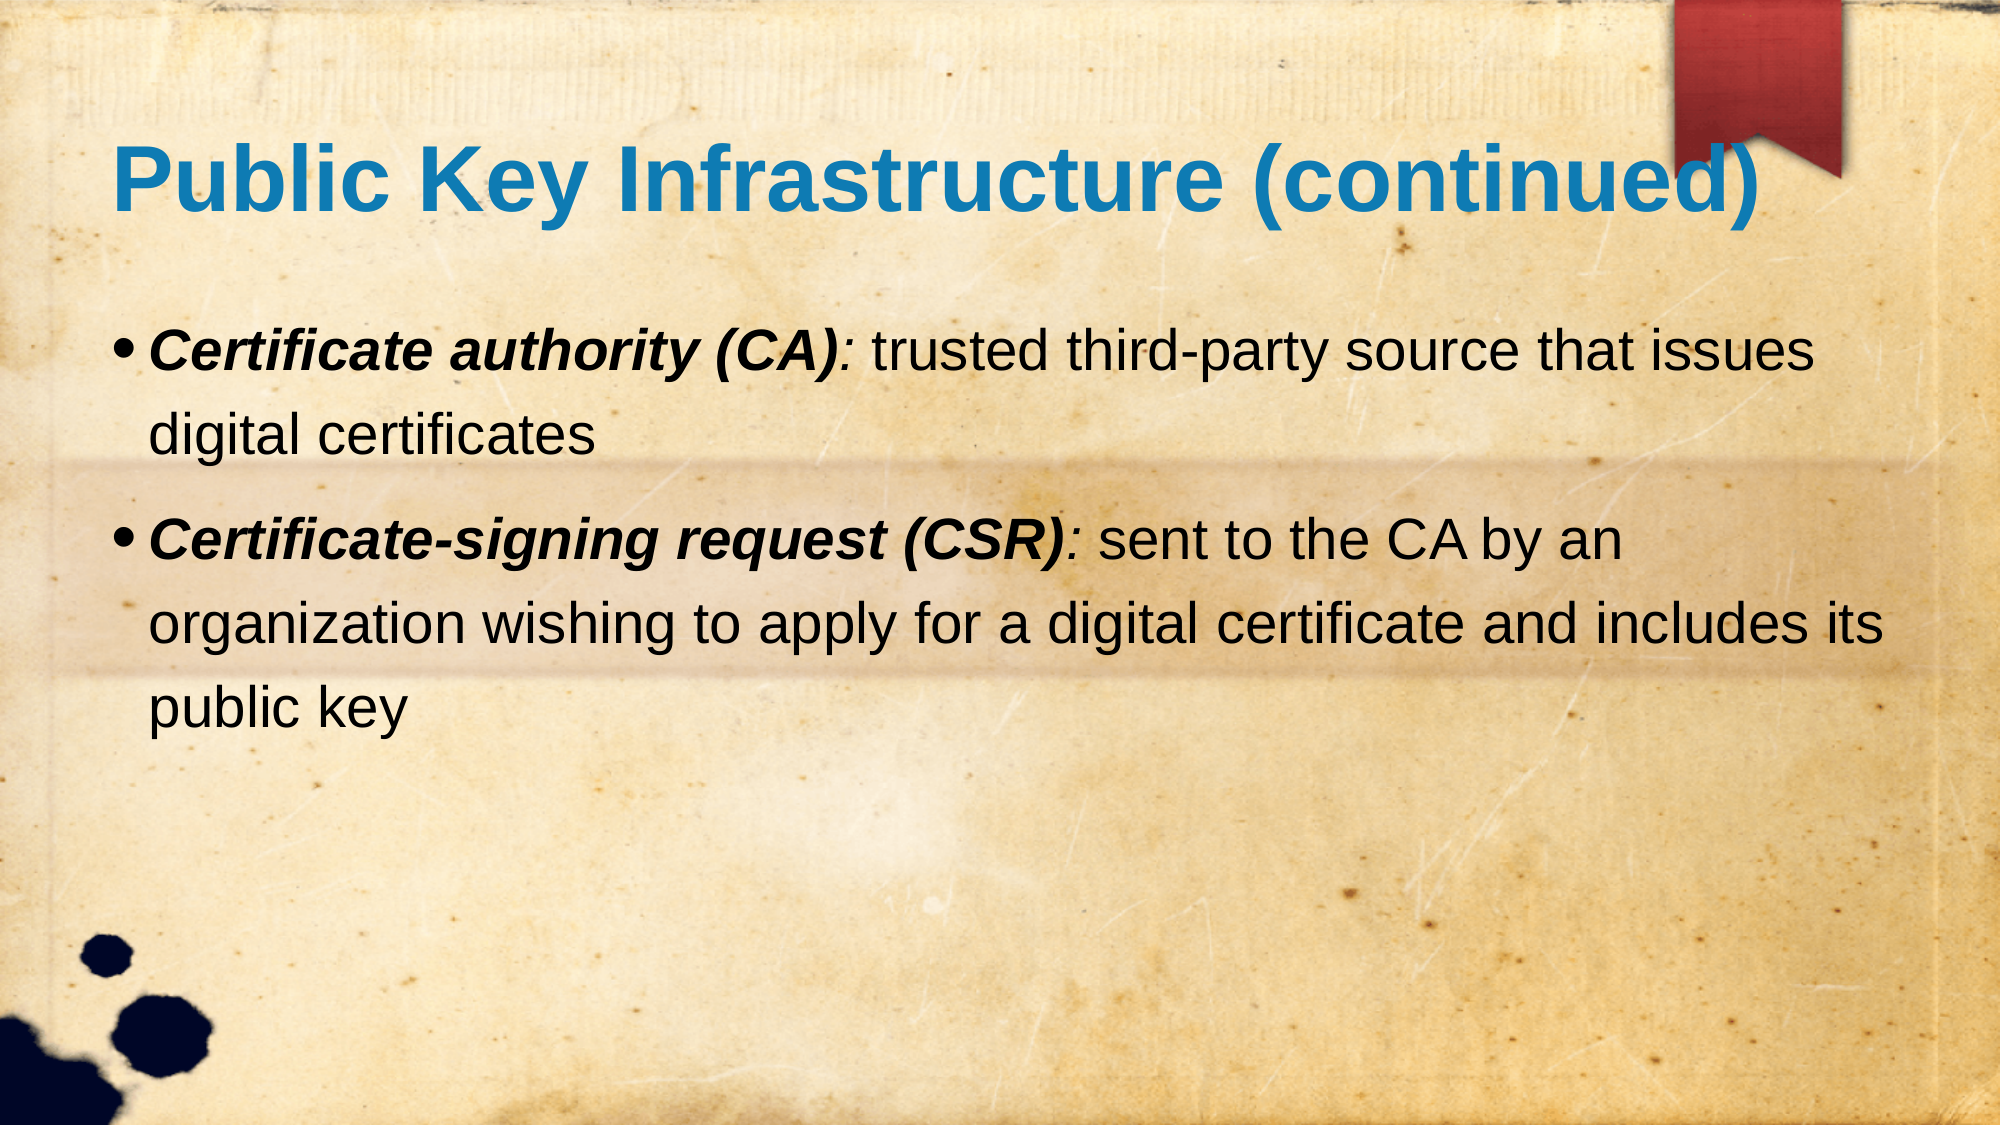

Public Key Infrastructure (continued)
Certificate authority (CA): trusted third-party source that issues digital certificates
Certificate-signing request (CSR): sent to the CA by an organization wishing to apply for a digital certificate and includes its public key